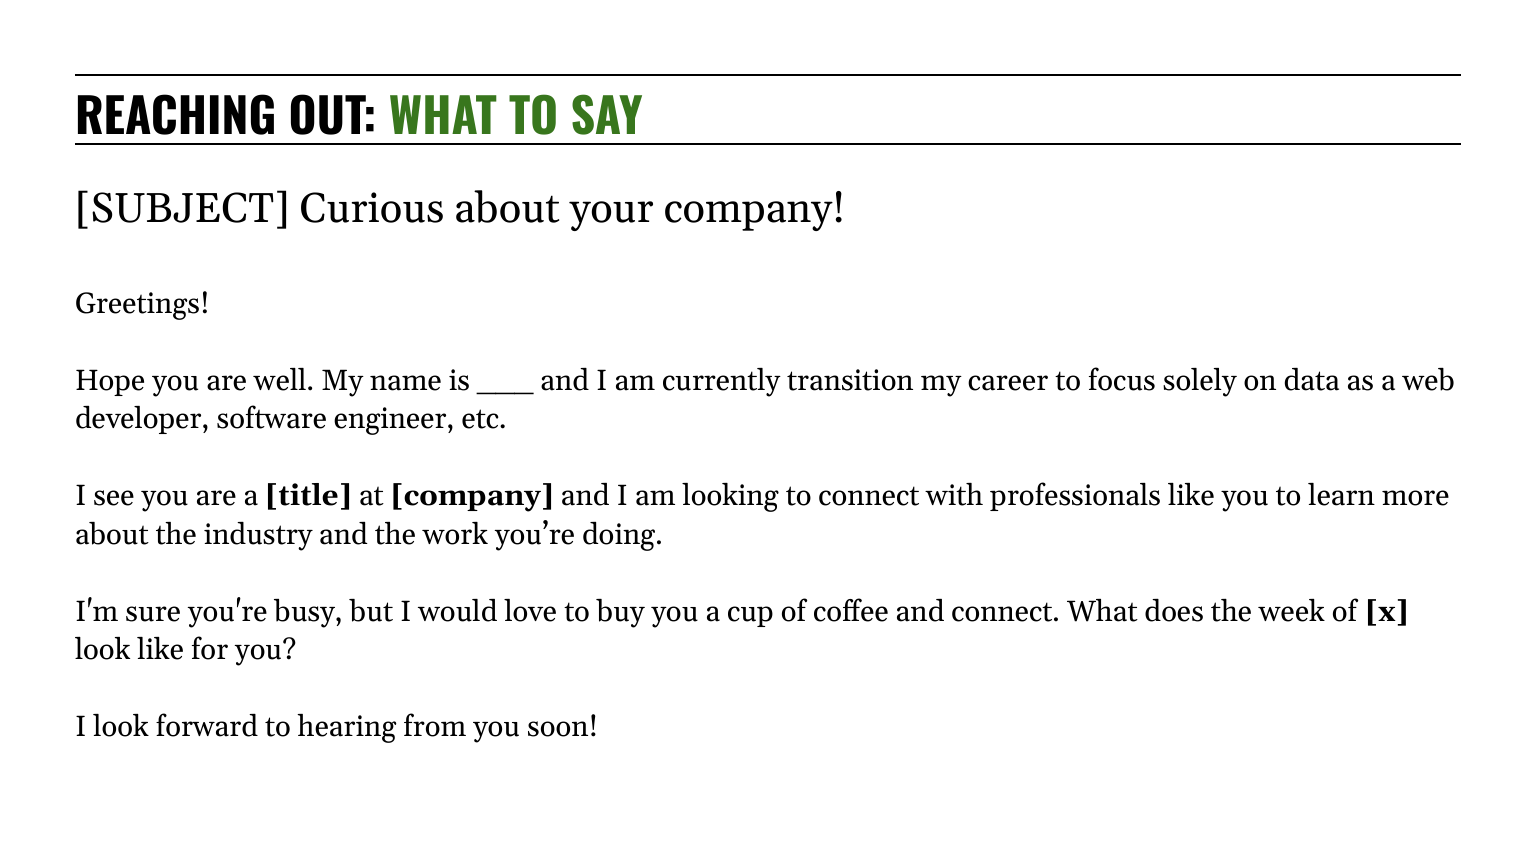

REACHING OUT: WHAT TO SAY

[SUBJECT] Curious about your company!

Greetings!

Hope you are well. My name is ___ and I am currently transition my career to focus solely on data as a web developer, software engineer, etc.

I see you are a [title] at [company] and I am looking to connect with professionals like you to learn more about the industry and the work you’re doing.

I'm sure you're busy, but I would love to buy you a cup of coffee and connect. What does the week of [x] look like for you?

I look forward to hearing from you soon!